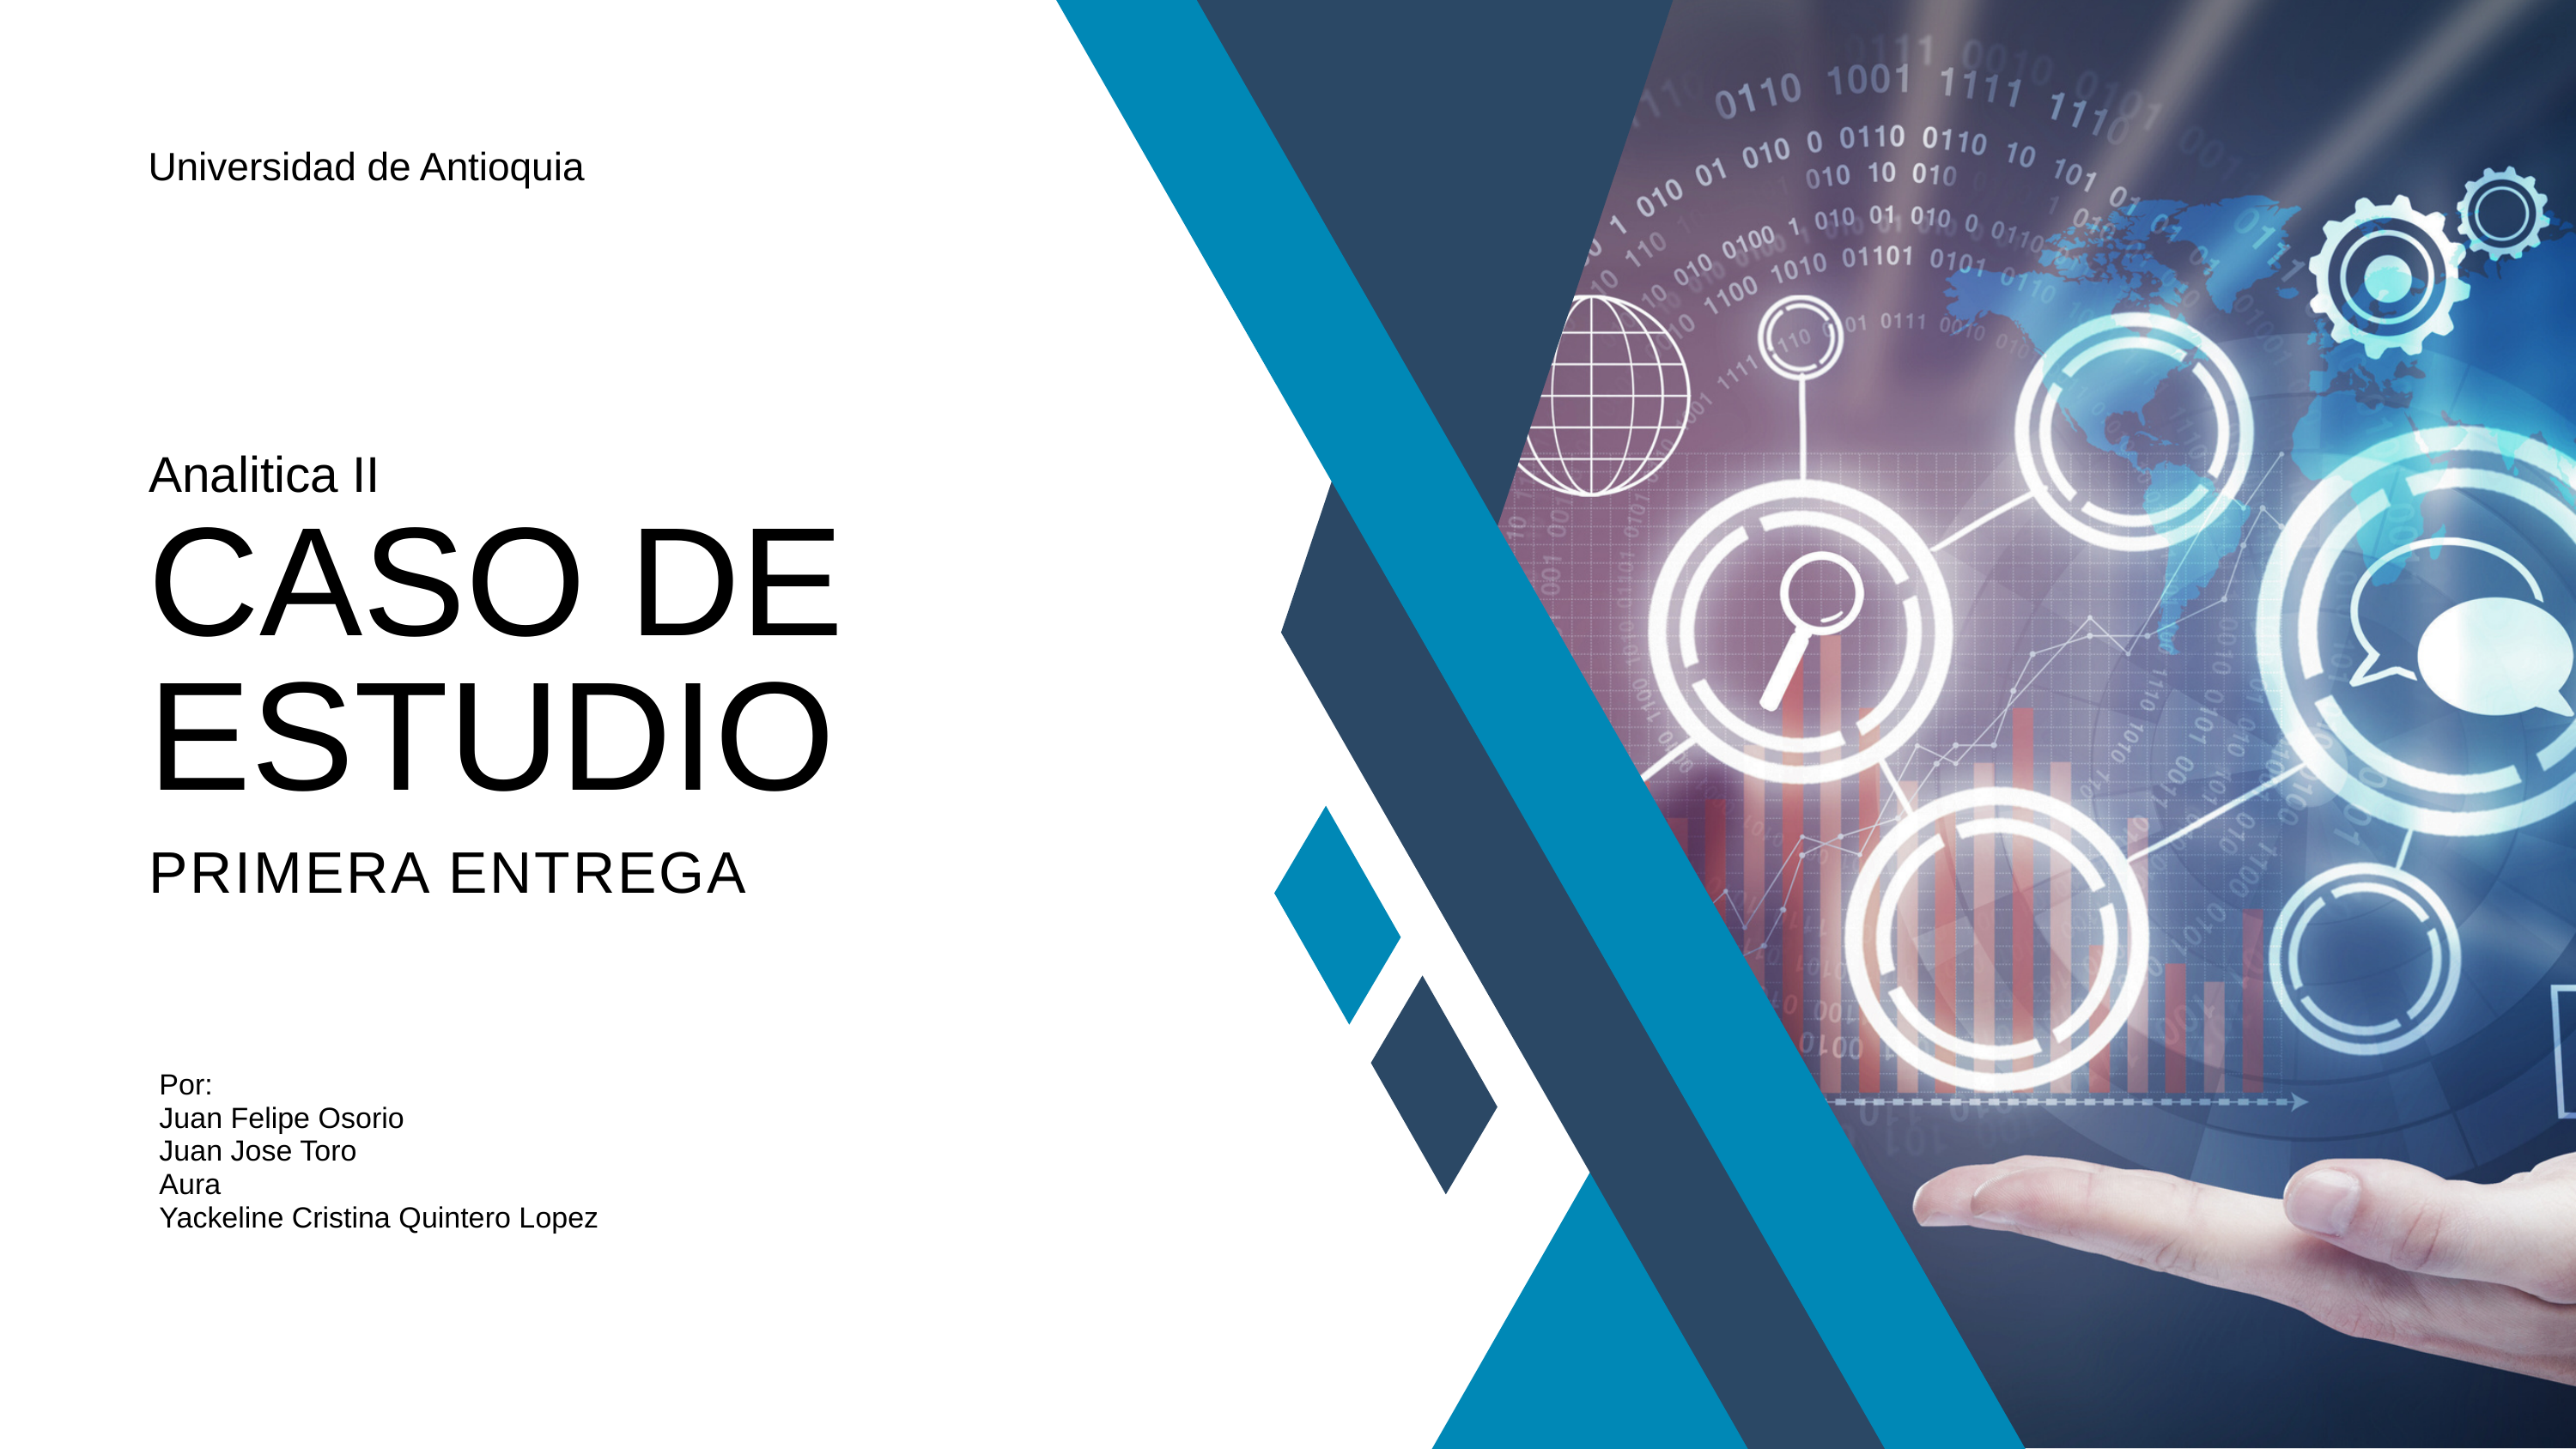

Universidad de Antioquia
Analitica II
CASO DE
ESTUDIO

PRIMERA ENTREGA

Por:
Juan Felipe Osorio
Juan Jose Toro
Aura
Yackeline Cristina Quintero Lopez